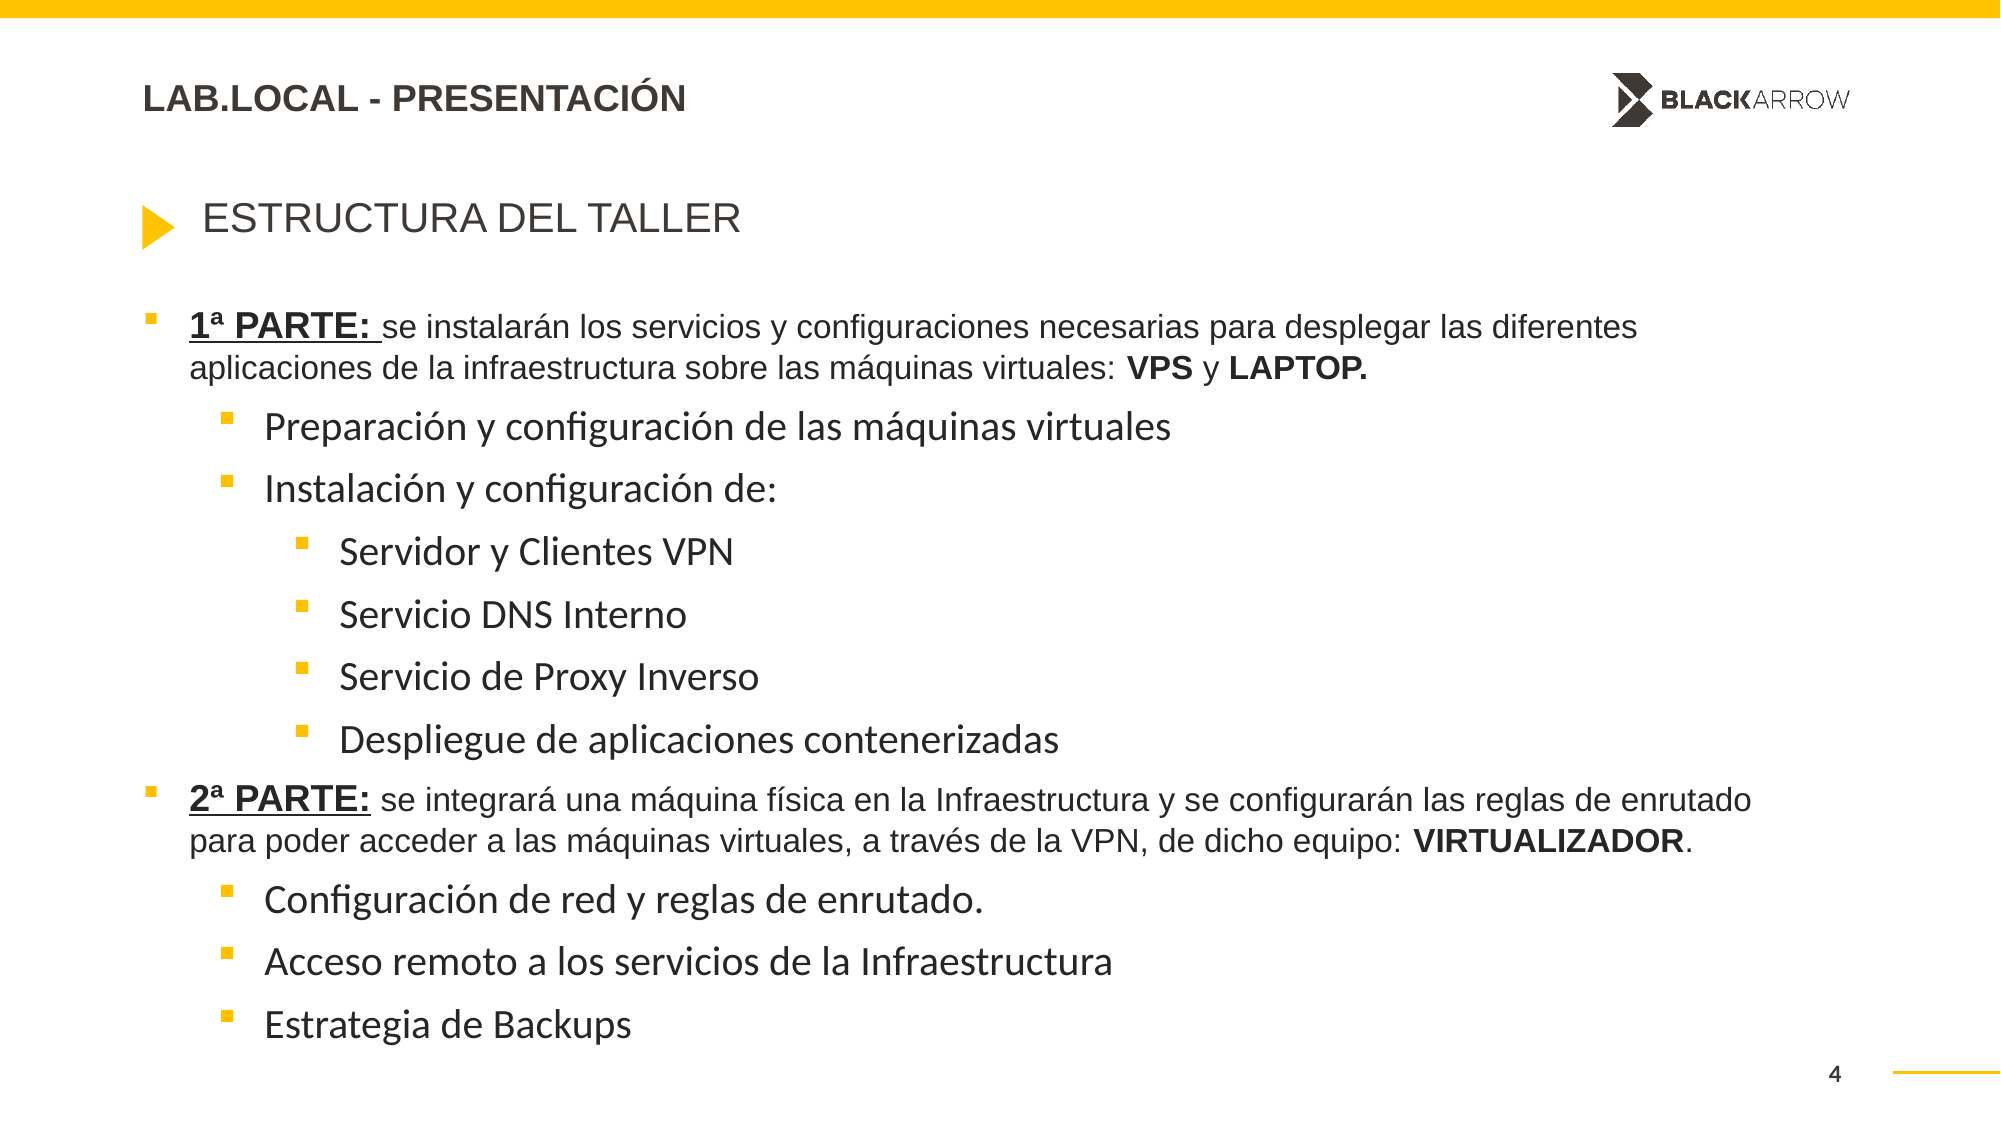

# LAB.LOCAL - PRESENTACIÓN
ESTRUCTURA DEL TALLER
1ª PARTE: se instalarán los servicios y configuraciones necesarias para desplegar las diferentes aplicaciones de la infraestructura sobre las máquinas virtuales: VPS y LAPTOP.
Preparación y configuración de las máquinas virtuales
Instalación y configuración de:
Servidor y Clientes VPN
Servicio DNS Interno
Servicio de Proxy Inverso
Despliegue de aplicaciones contenerizadas
2ª PARTE: se integrará una máquina física en la Infraestructura y se configurarán las reglas de enrutado para poder acceder a las máquinas virtuales, a través de la VPN, de dicho equipo: VIRTUALIZADOR.
Configuración de red y reglas de enrutado.
Acceso remoto a los servicios de la Infraestructura
Estrategia de Backups

4